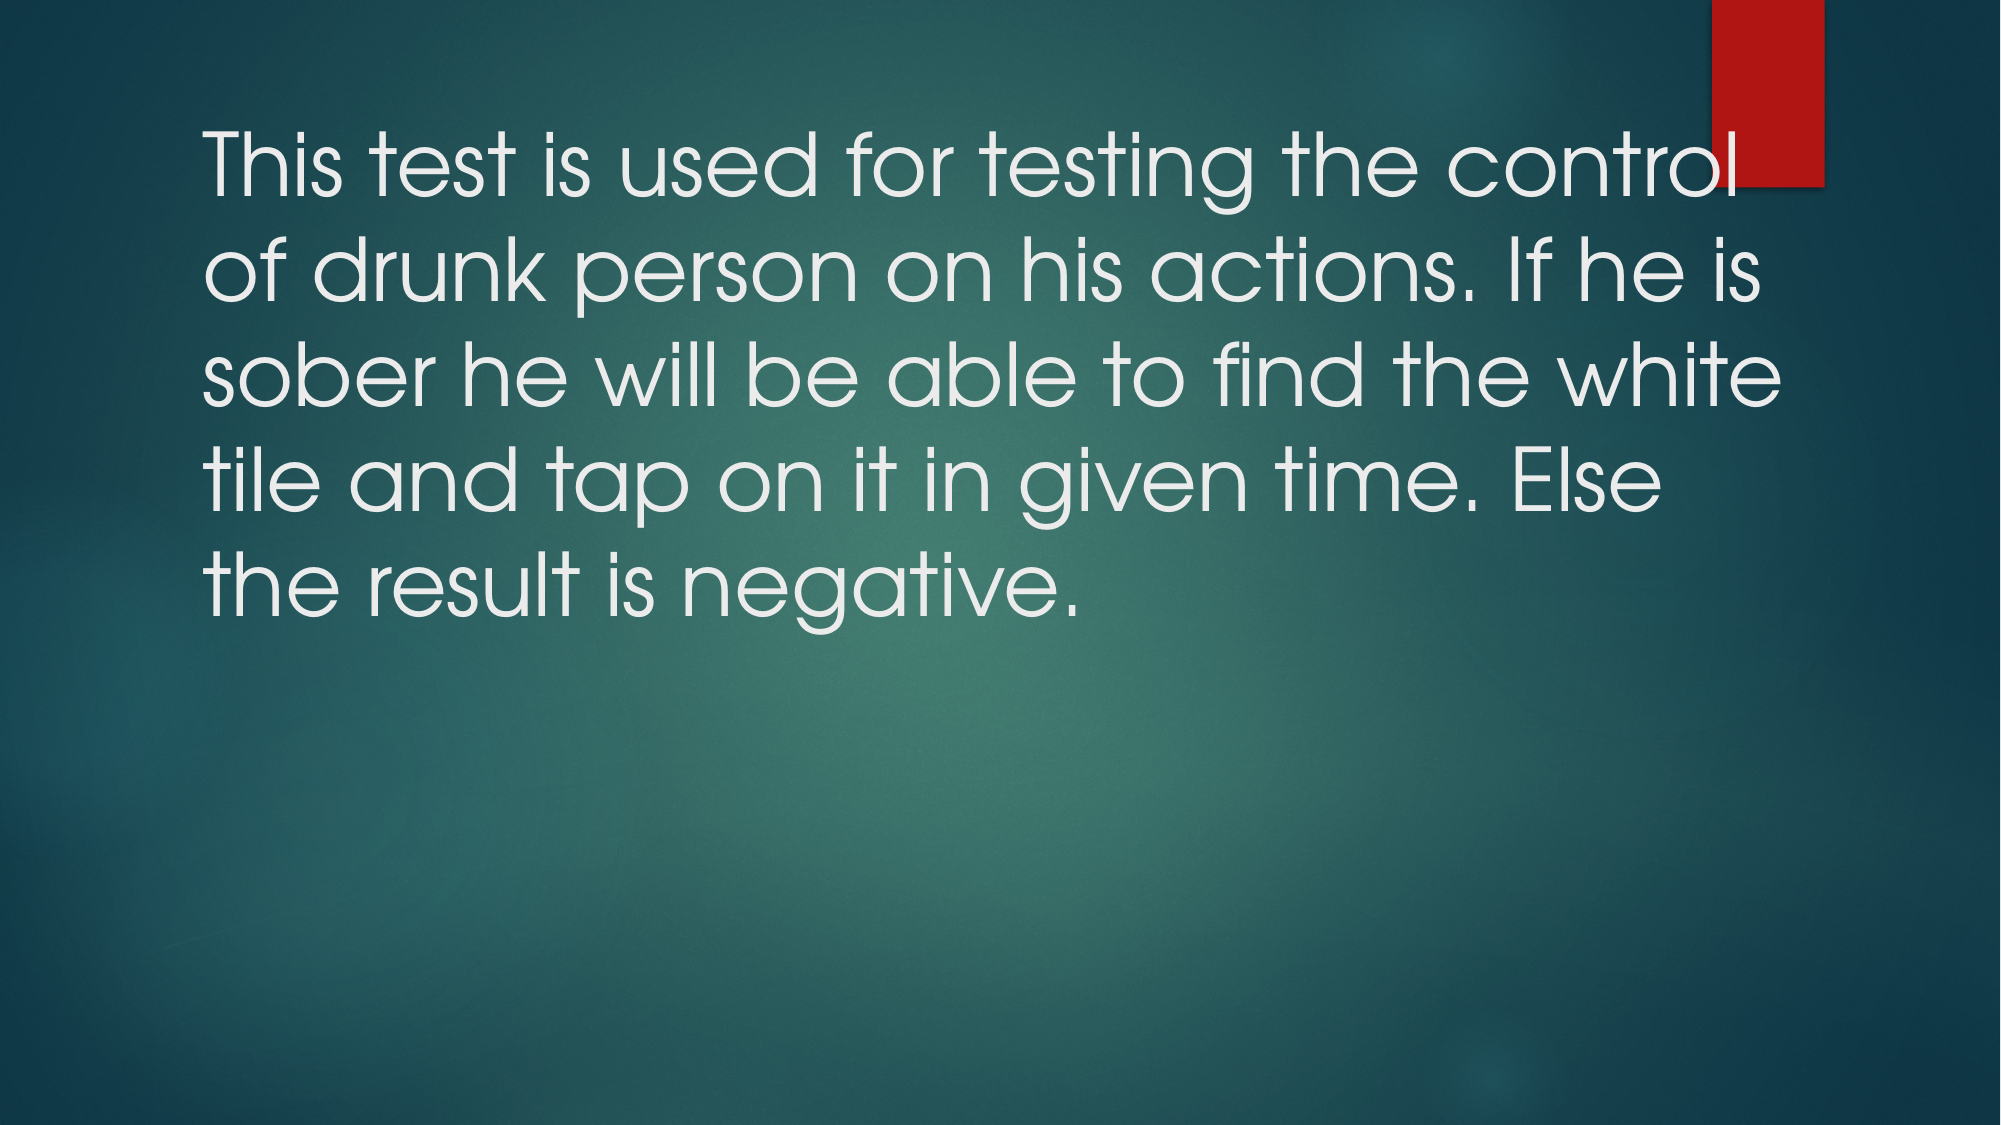

# This test is used for testing the control of drunk person on his actions. If he is sober he will be able to find the white tile and tap on it in given time. Else the result is negative.